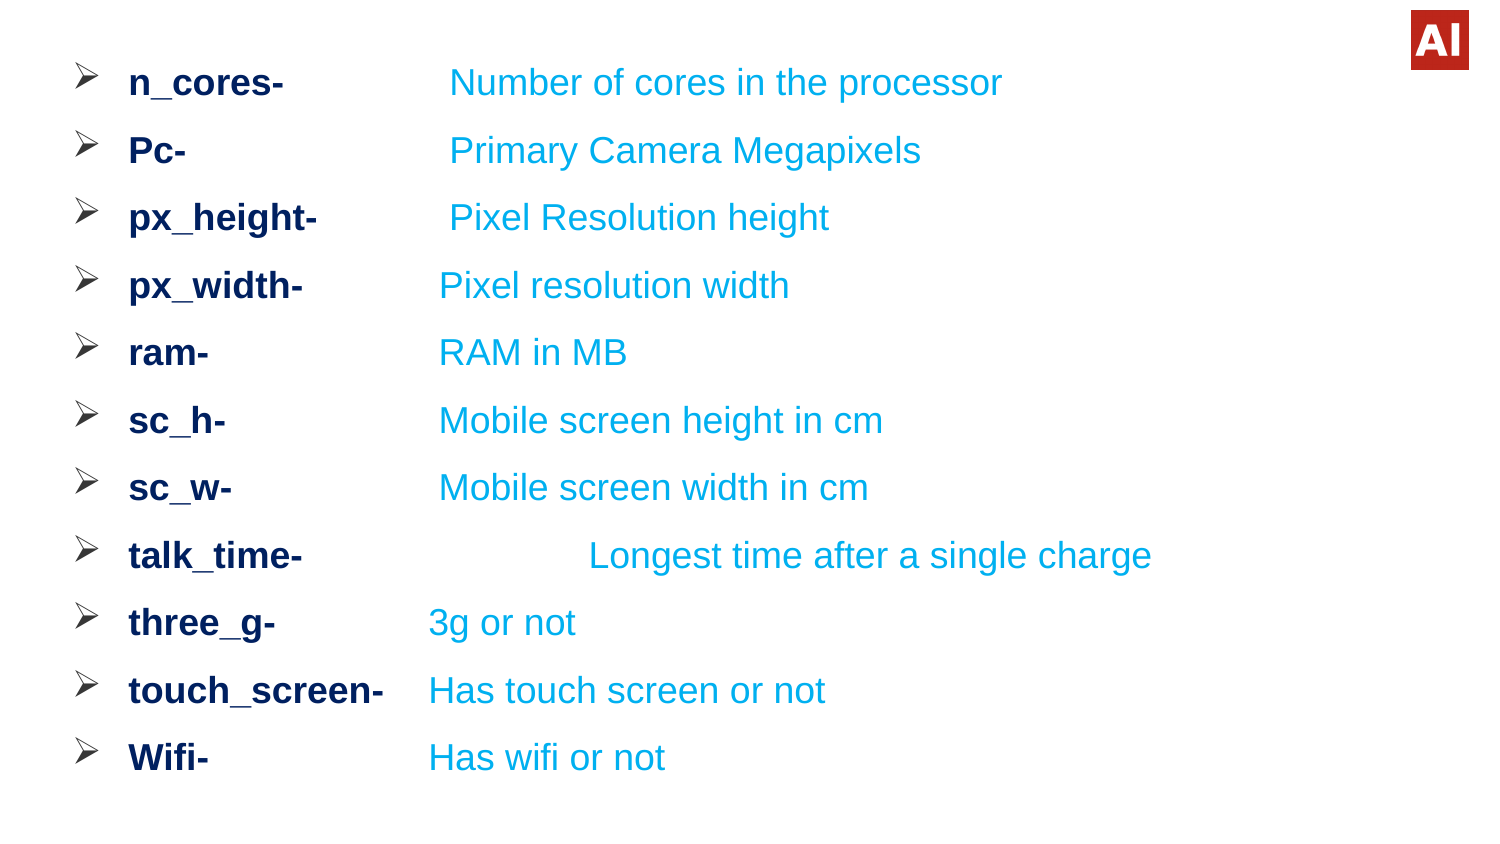

n_cores-          	  Number of cores in the processor
Pc-                     	  Primary Camera Megapixels
px_height-      	  Pixel Resolution height
px_width-     	 Pixel resolution width
ram-              	 RAM in MB
sc_h-             	 Mobile screen height in cm
sc_w-	 	 Mobile screen width in cm
talk_time-	 	 Longest time after a single charge
three_g-	  	3g or not
touch_screen-	Has touch screen or not
Wifi-		Has wifi or not
#